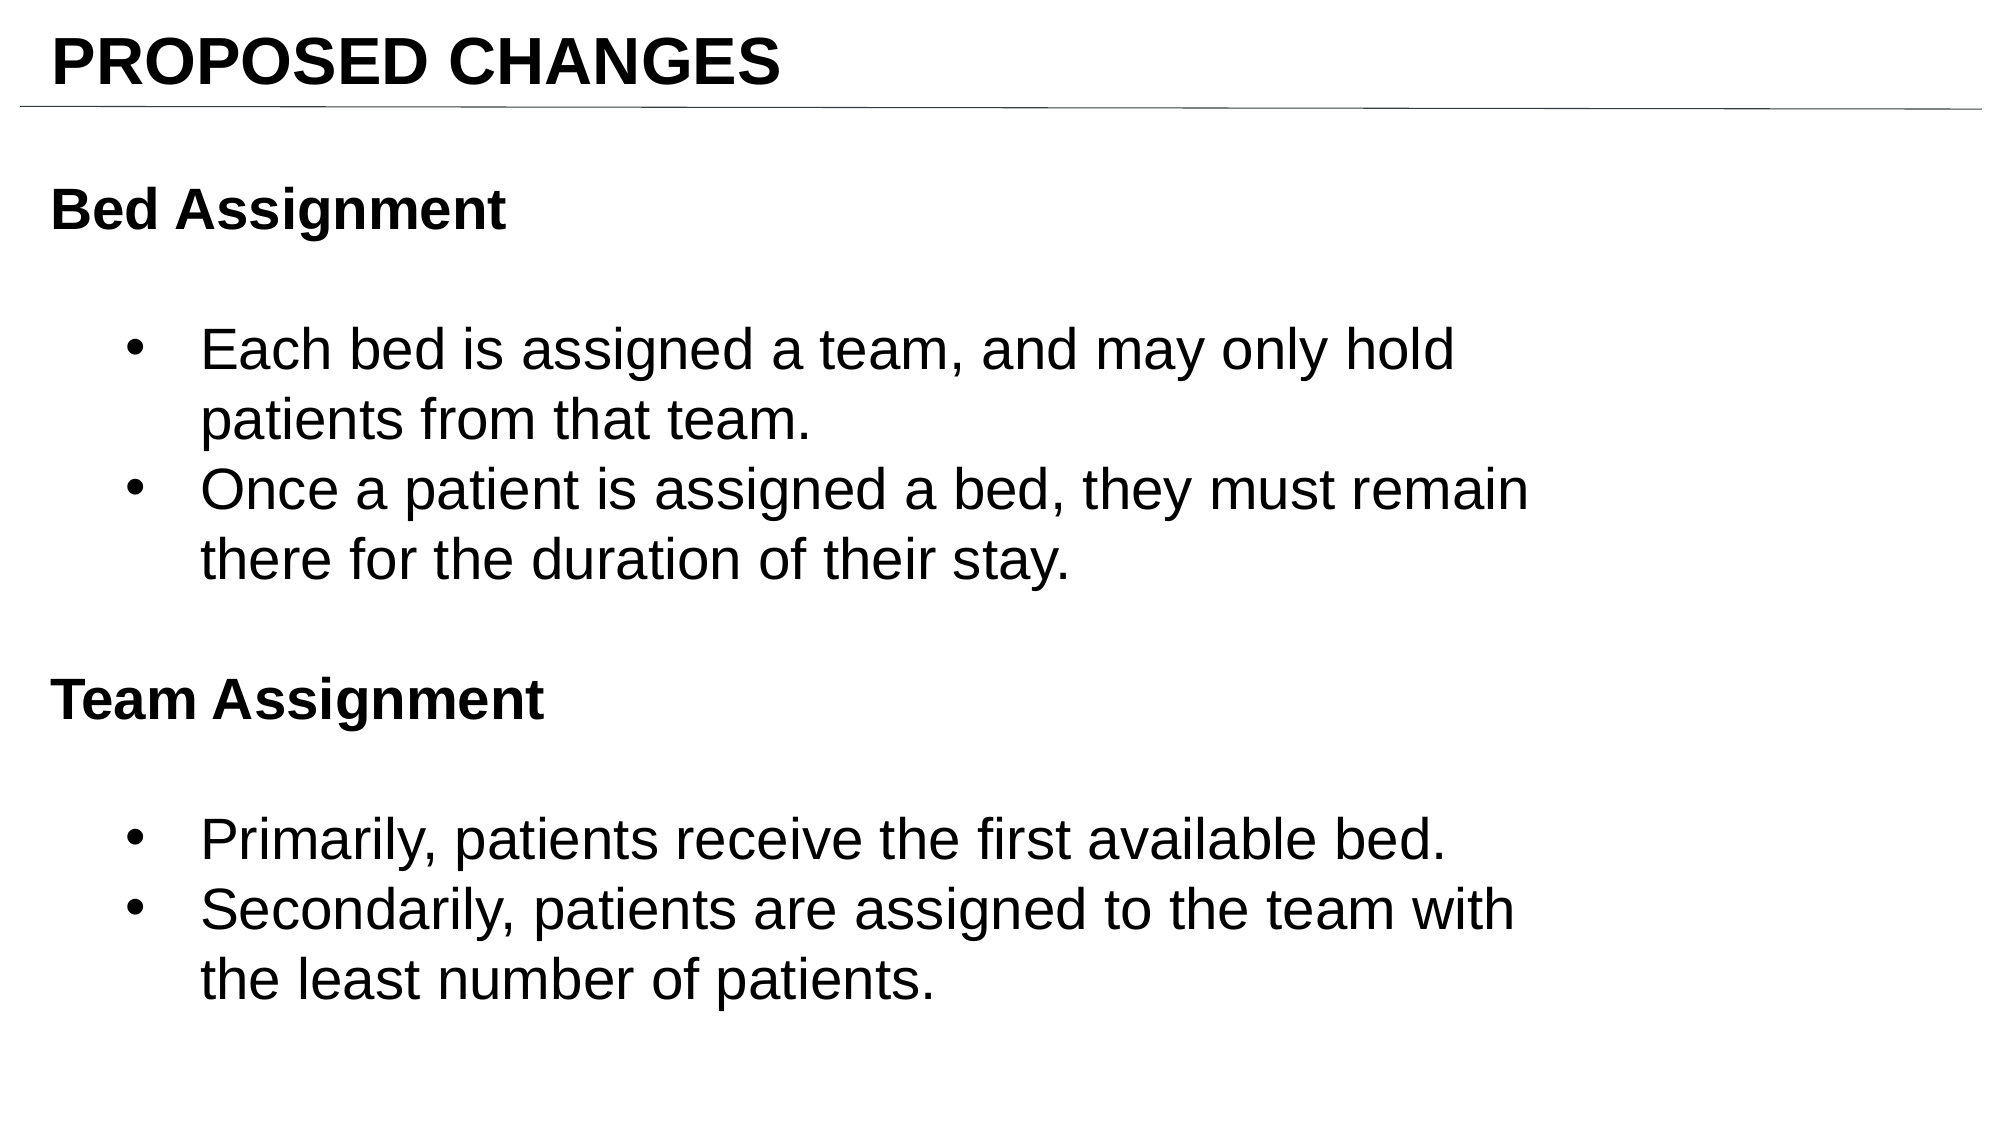

PROPOSED CHANGES
Bed Assignment

Each bed is assigned a team, and may only hold patients from that team.
Once a patient is assigned a bed, they must remain there for the duration of their stay.

Team Assignment

Primarily, patients receive the first available bed.
Secondarily, patients are assigned to the team with the least number of patients.